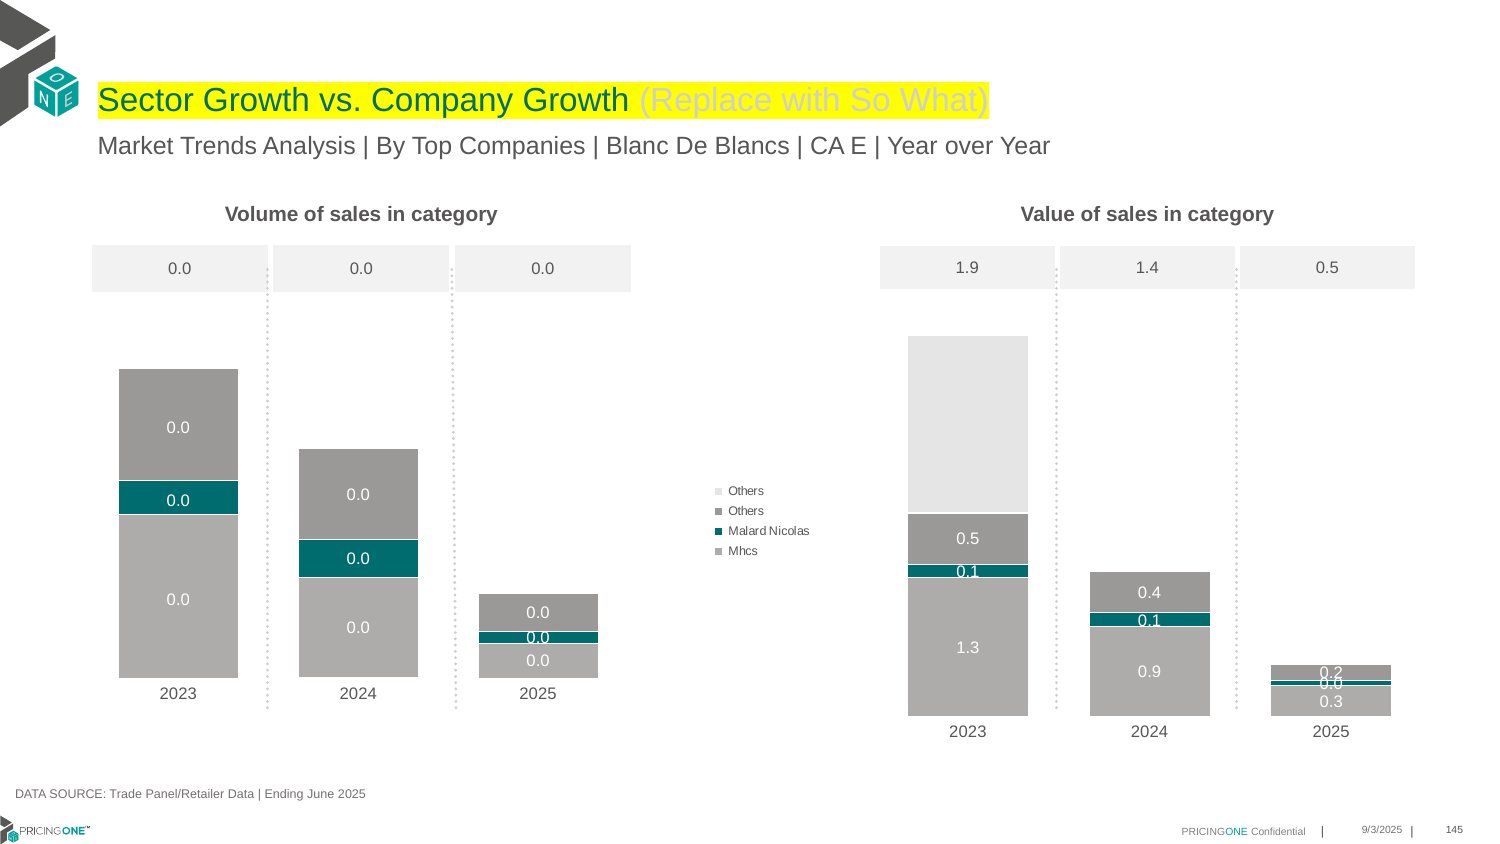

# Sector Growth vs. Company Growth (Replace with So What)
Market Trends Analysis | By Top Companies | Blanc De Blancs | CA E | Year over Year
| Value of sales in category |  |  |
| --- | --- | --- |
| 1.9 | 1.4 | 0.5 |
| Volume of sales in category |  |  |
| --- | --- | --- |
| 0.0 | 0.0 | 0.0 |

### Chart

| Category | Mhcs | Malard Nicolas | Others | Others |
|---|---|---|---|---|
| 2023 | 1.322212 | 0.128455 | 0.490302 | 1.697000000160187 |
| 2024 | 0.855701 | 0.130361 | 0.398065 | 0.0 |
| 2025 | 0.294318 | 0.042043 | 0.161098 | 0.0 |

### Chart

| Category | Mhcs | Malard Nicolas | Others | Others |
|---|---|---|---|---|
| 2023 | 0.010717 | 0.002285 | 0.007352 | 0.0 |
| 2024 | 0.006624 | 0.002495 | 0.005981 | -1.455191522836685e-11 |
| 2025 | 0.002287 | 0.000799 | 0.002436 | 0.0 |
DATA SOURCE: Trade Panel/Retailer Data | Ending June 2025

9/3/2025
145